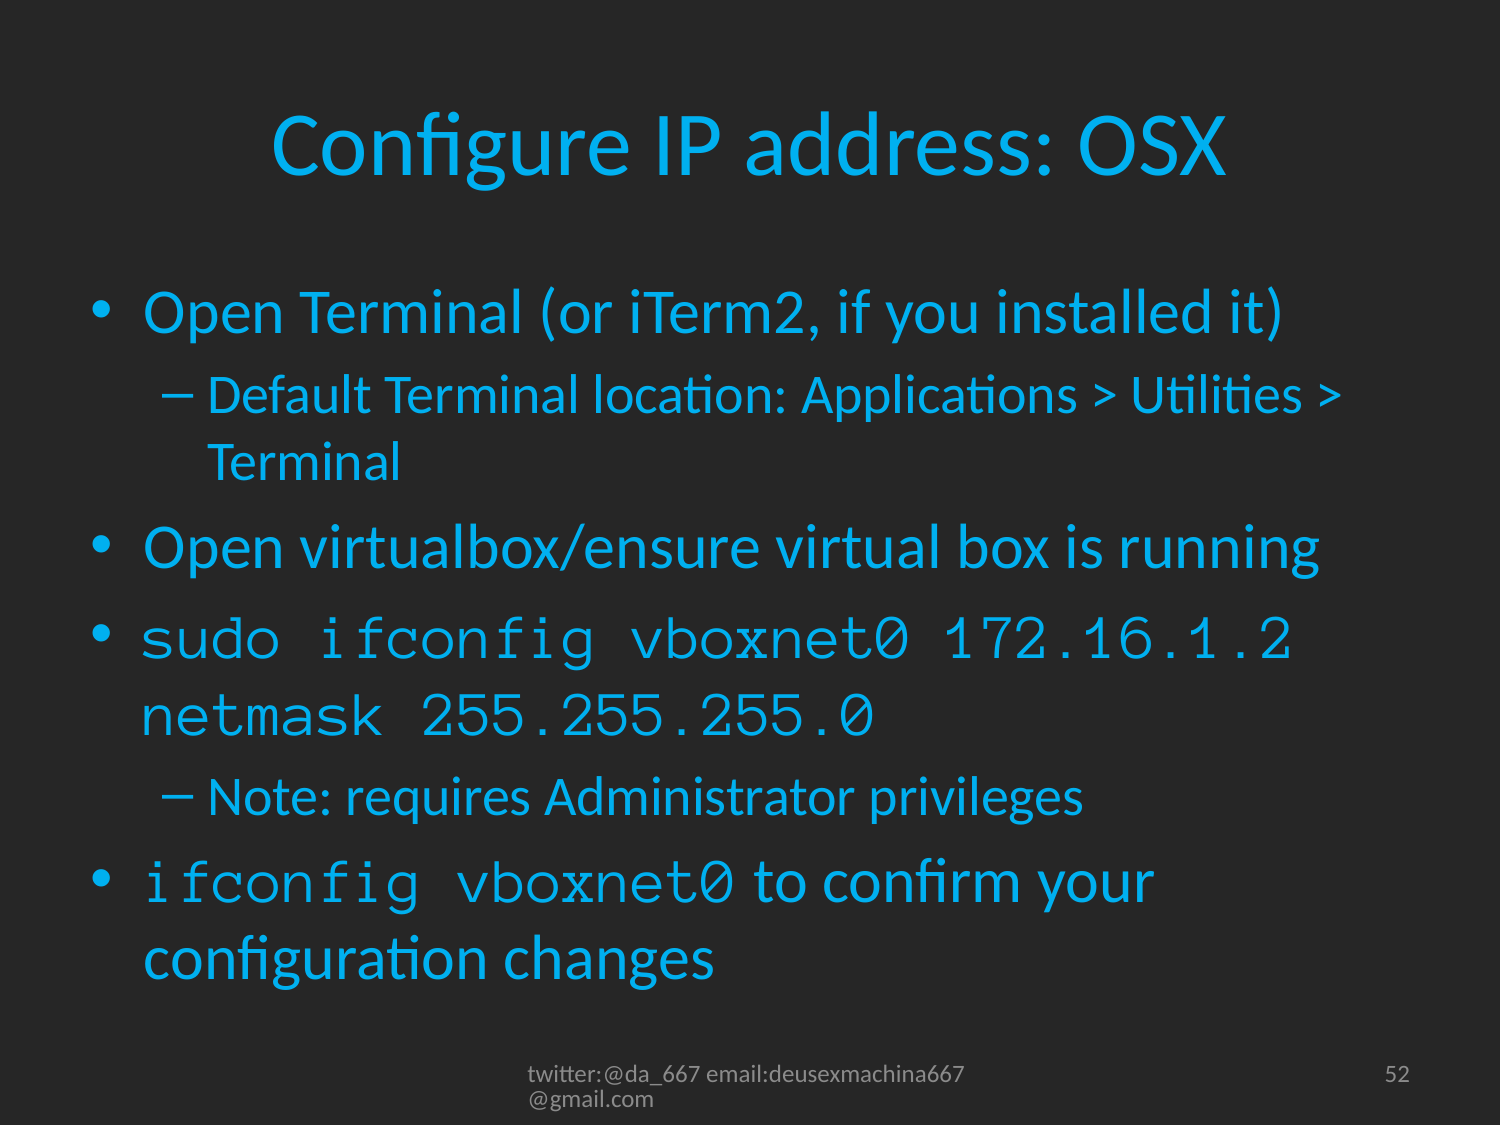

# Configure IP address: OSX
Open Terminal (or iTerm2, if you installed it)
Default Terminal location: Applications > Utilities > Terminal
Open virtualbox/ensure virtual box is running
sudo ifconfig vboxnet0 172.16.1.2 netmask 255.255.255.0
Note: requires Administrator privileges
ifconfig vboxnet0 to confirm your configuration changes
twitter:@da_667 email:deusexmachina667@gmail.com
52